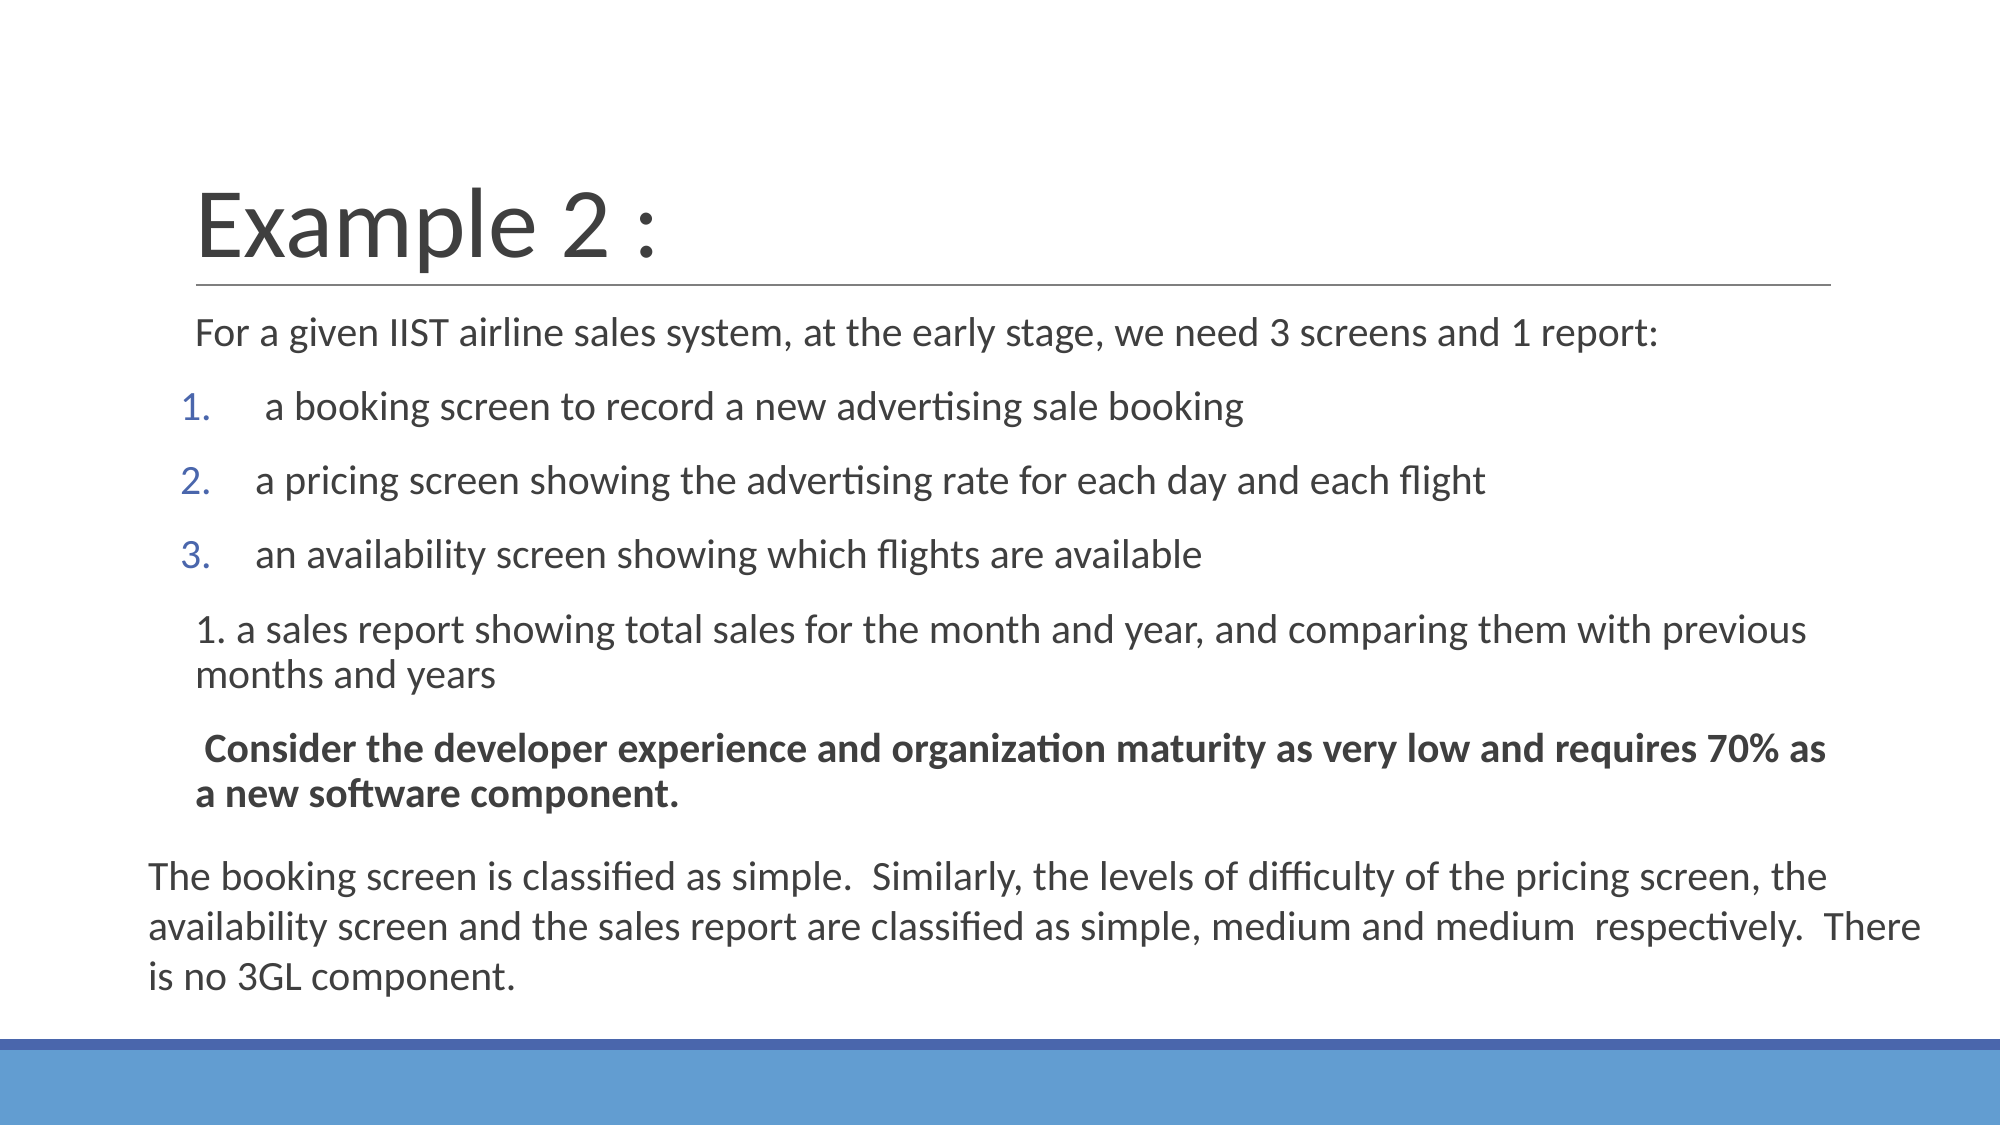

# Example 2 :
For a given IIST airline sales system, at the early stage, we need 3 screens and 1 report:
 a booking screen to record a new advertising sale booking
a pricing screen showing the advertising rate for each day and each flight
an availability screen showing which flights are available
1. a sales report showing total sales for the month and year, and comparing them with previous months and years
 Consider the developer experience and organization maturity as very low and requires 70% as a new software component.

The booking screen is classified as simple.  Similarly, the levels of difficulty of the pricing screen, the availability screen and the sales report are classified as simple, medium and medium  respectively.  There is no 3GL component.